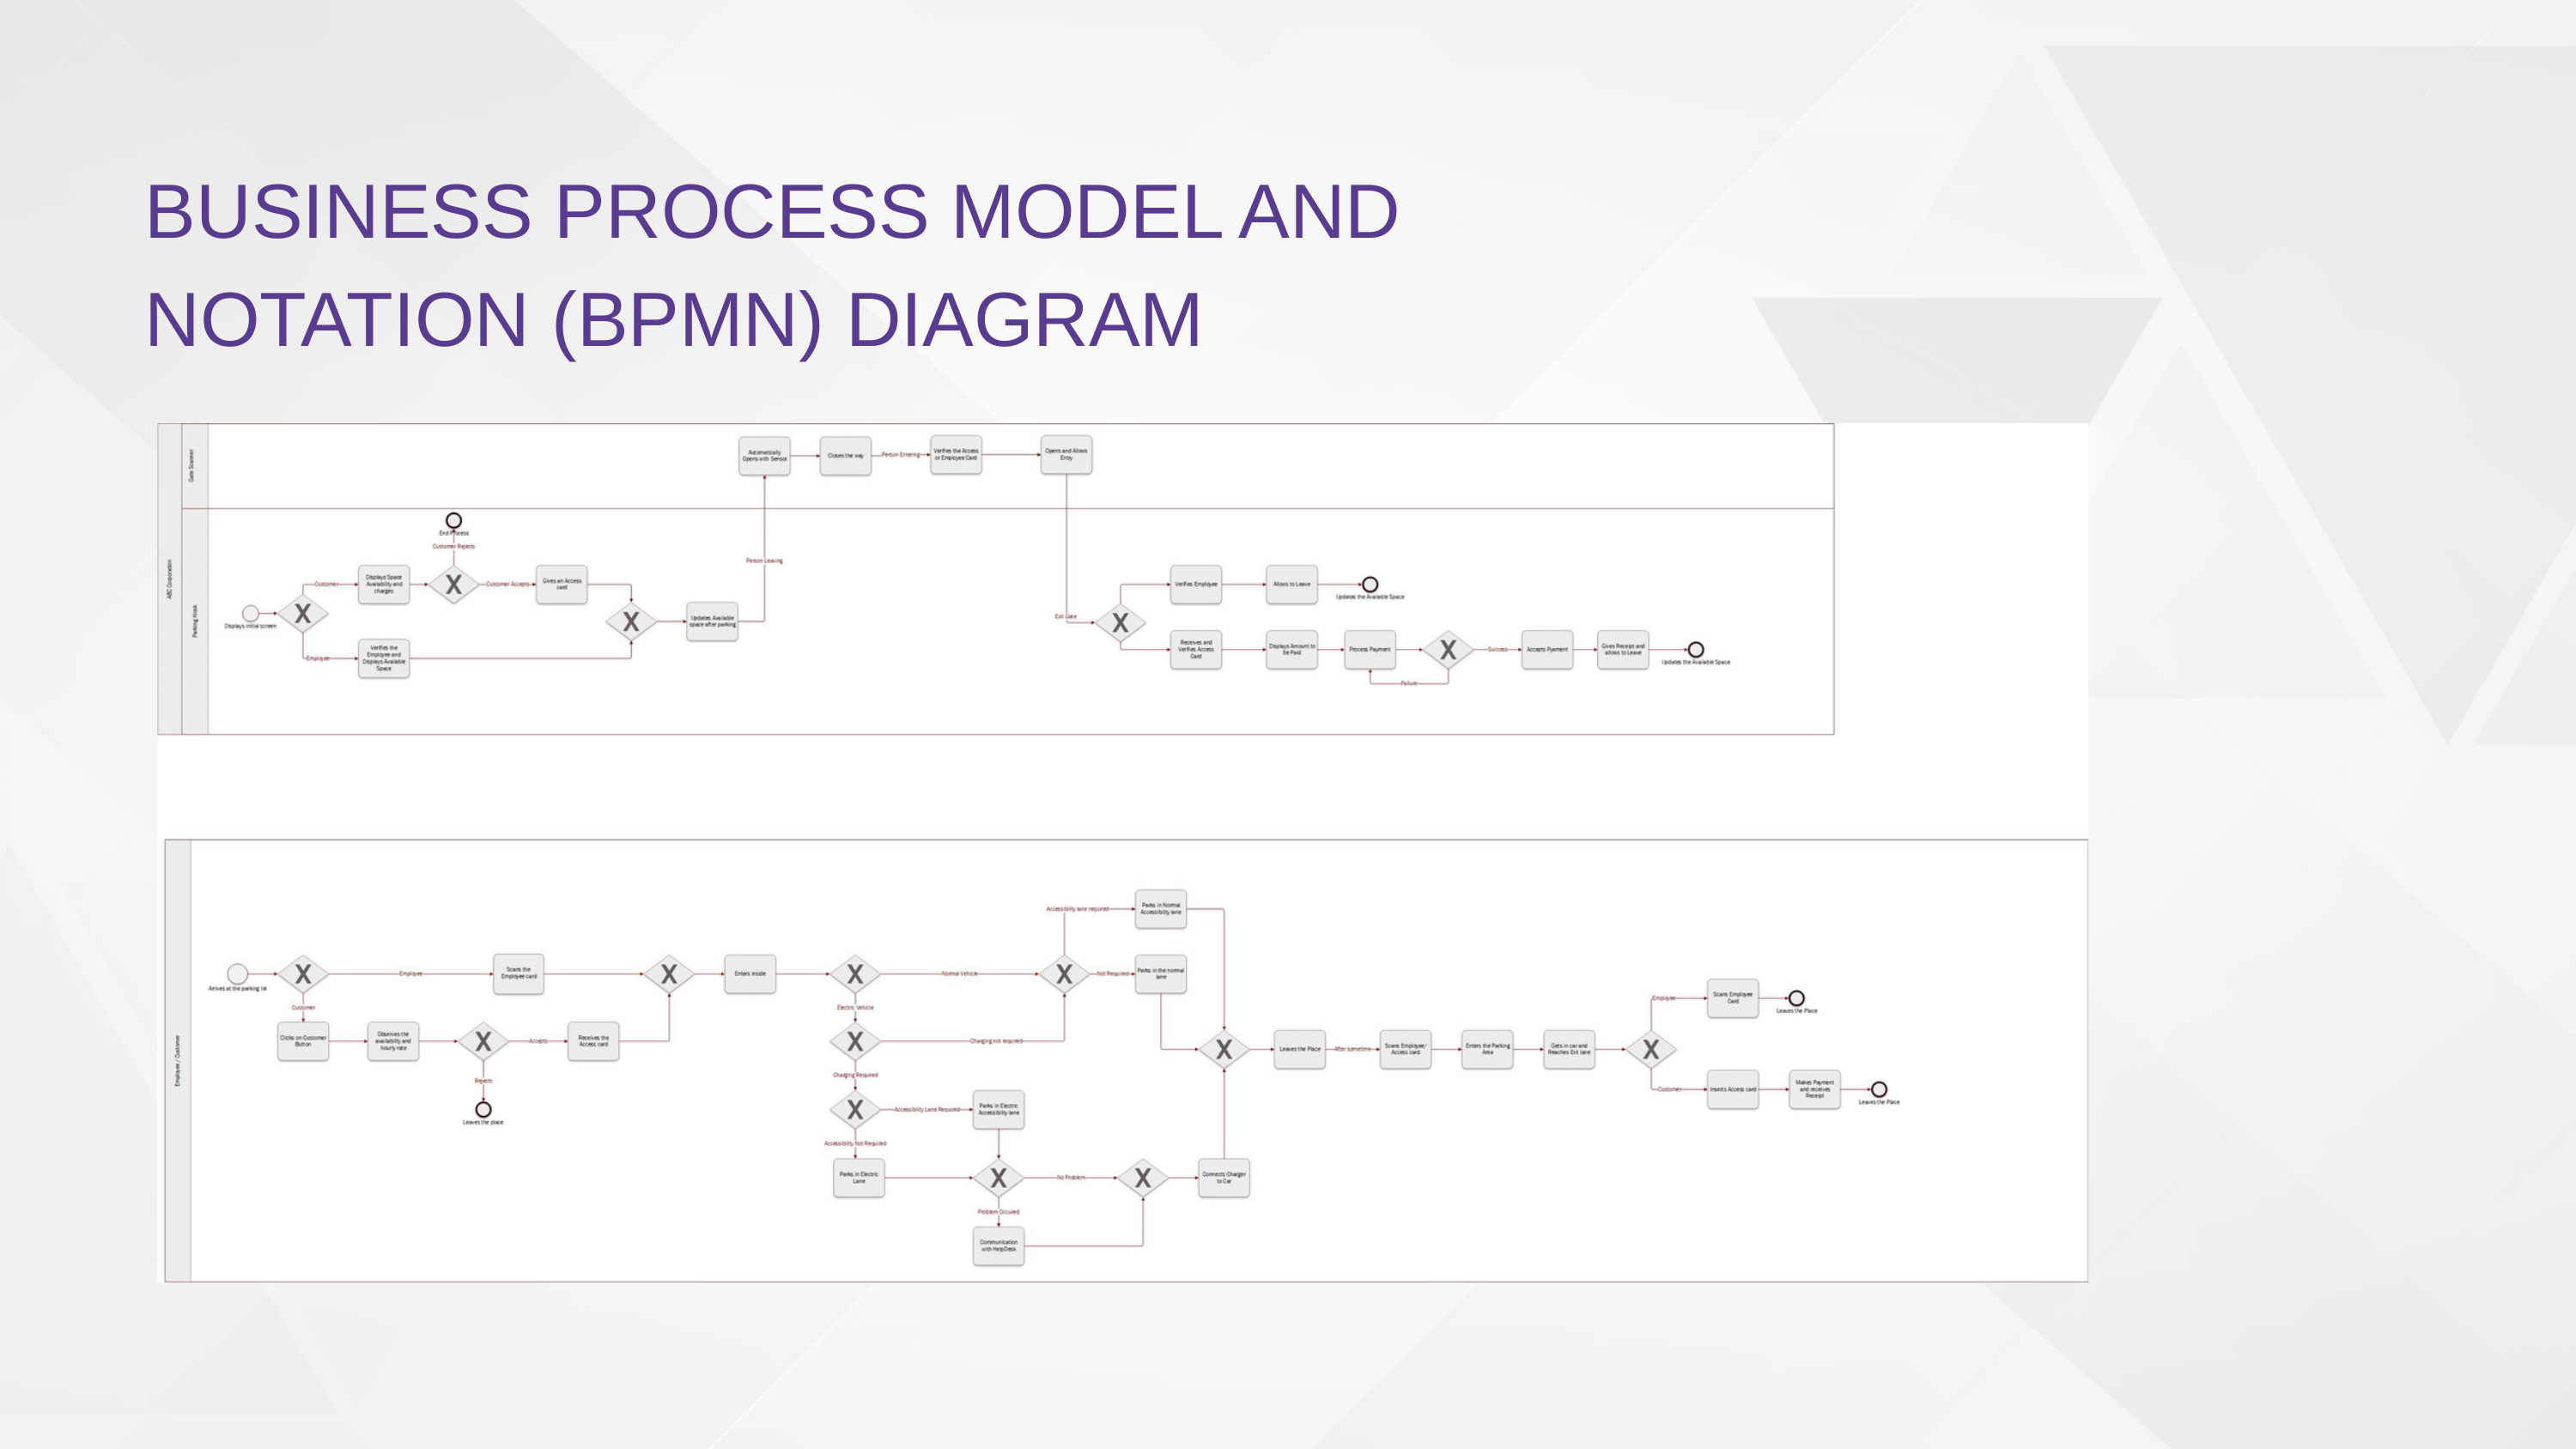

BUSINESS PROCESS MODEL AND NOTATION (BPMN) DIAGRAM